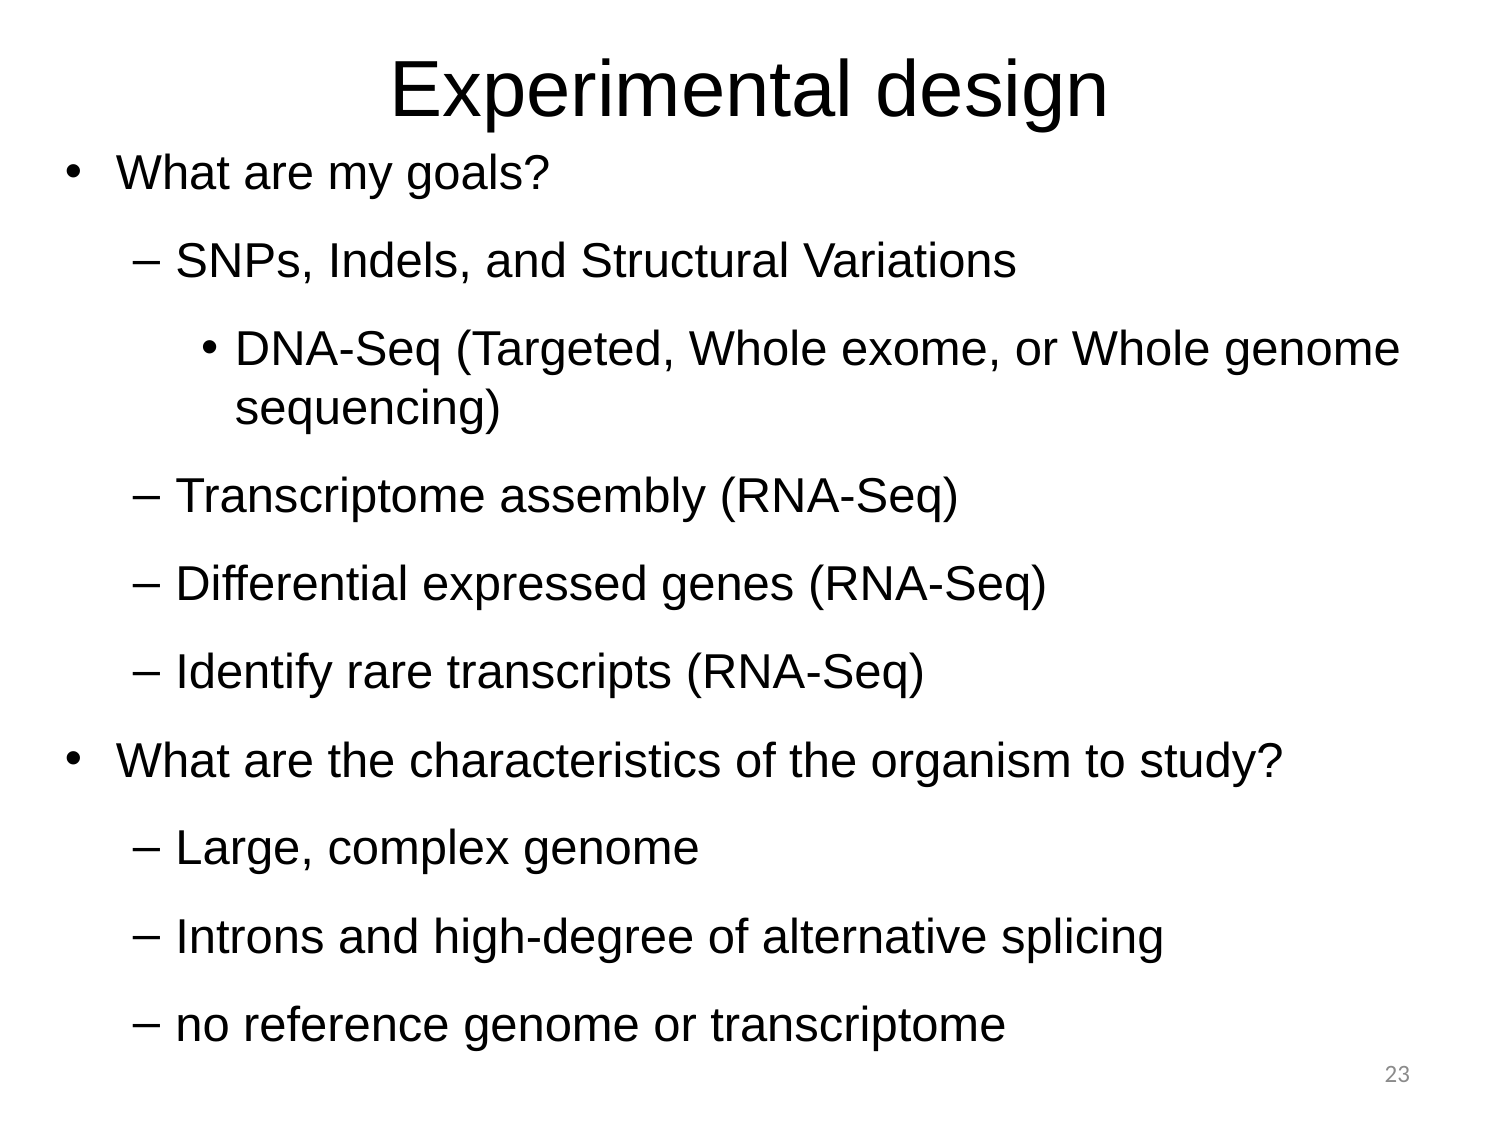

# Experimental design
What are my goals?
SNPs, Indels, and Structural Variations
DNA-Seq (Targeted, Whole exome, or Whole genome sequencing)
Transcriptome assembly (RNA-Seq)
Differential expressed genes (RNA-Seq)
Identify rare transcripts (RNA-Seq)
What are the characteristics of the organism to study?
Large, complex genome
Introns and high-degree of alternative splicing
no reference genome or transcriptome
23